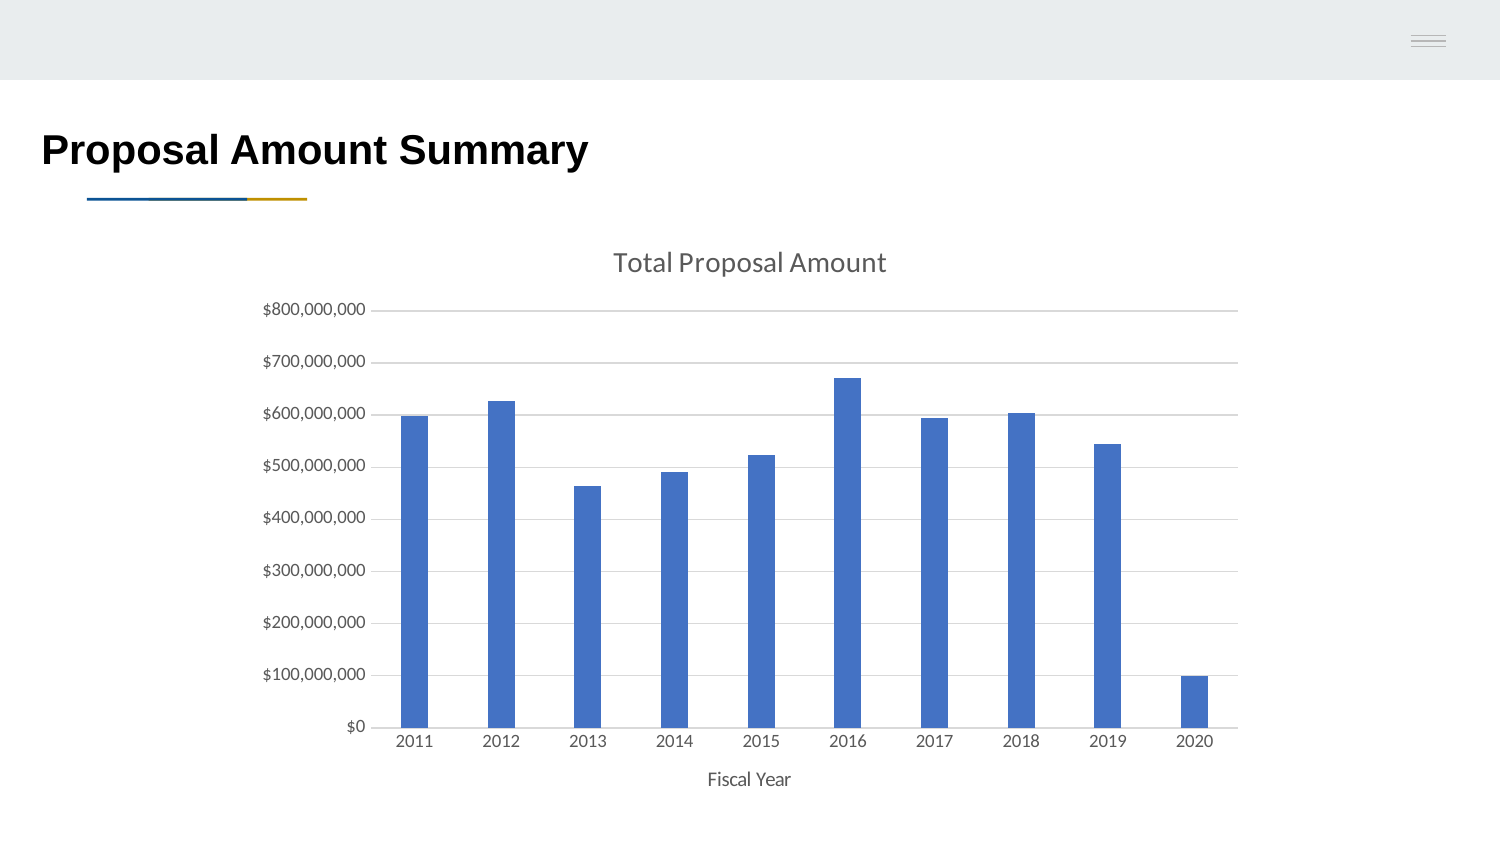

Proposal Amount Summary

### Chart:

| Category | Total Proposal Amount |
|---|---|
| 2011 | 598868245.0 |
| 2012 | 626329300.0 |
| 2013 | 464792614.0 |
| 2014 | 490770121.0 |
| 2015 | 523167970.0 |
| 2016 | 671960857.0 |
| 2017 | 595543067.0 |
| 2018 | 605073005.0 |
| 2019 | 545509193.0 |
| 2020 | 99784729.0 |